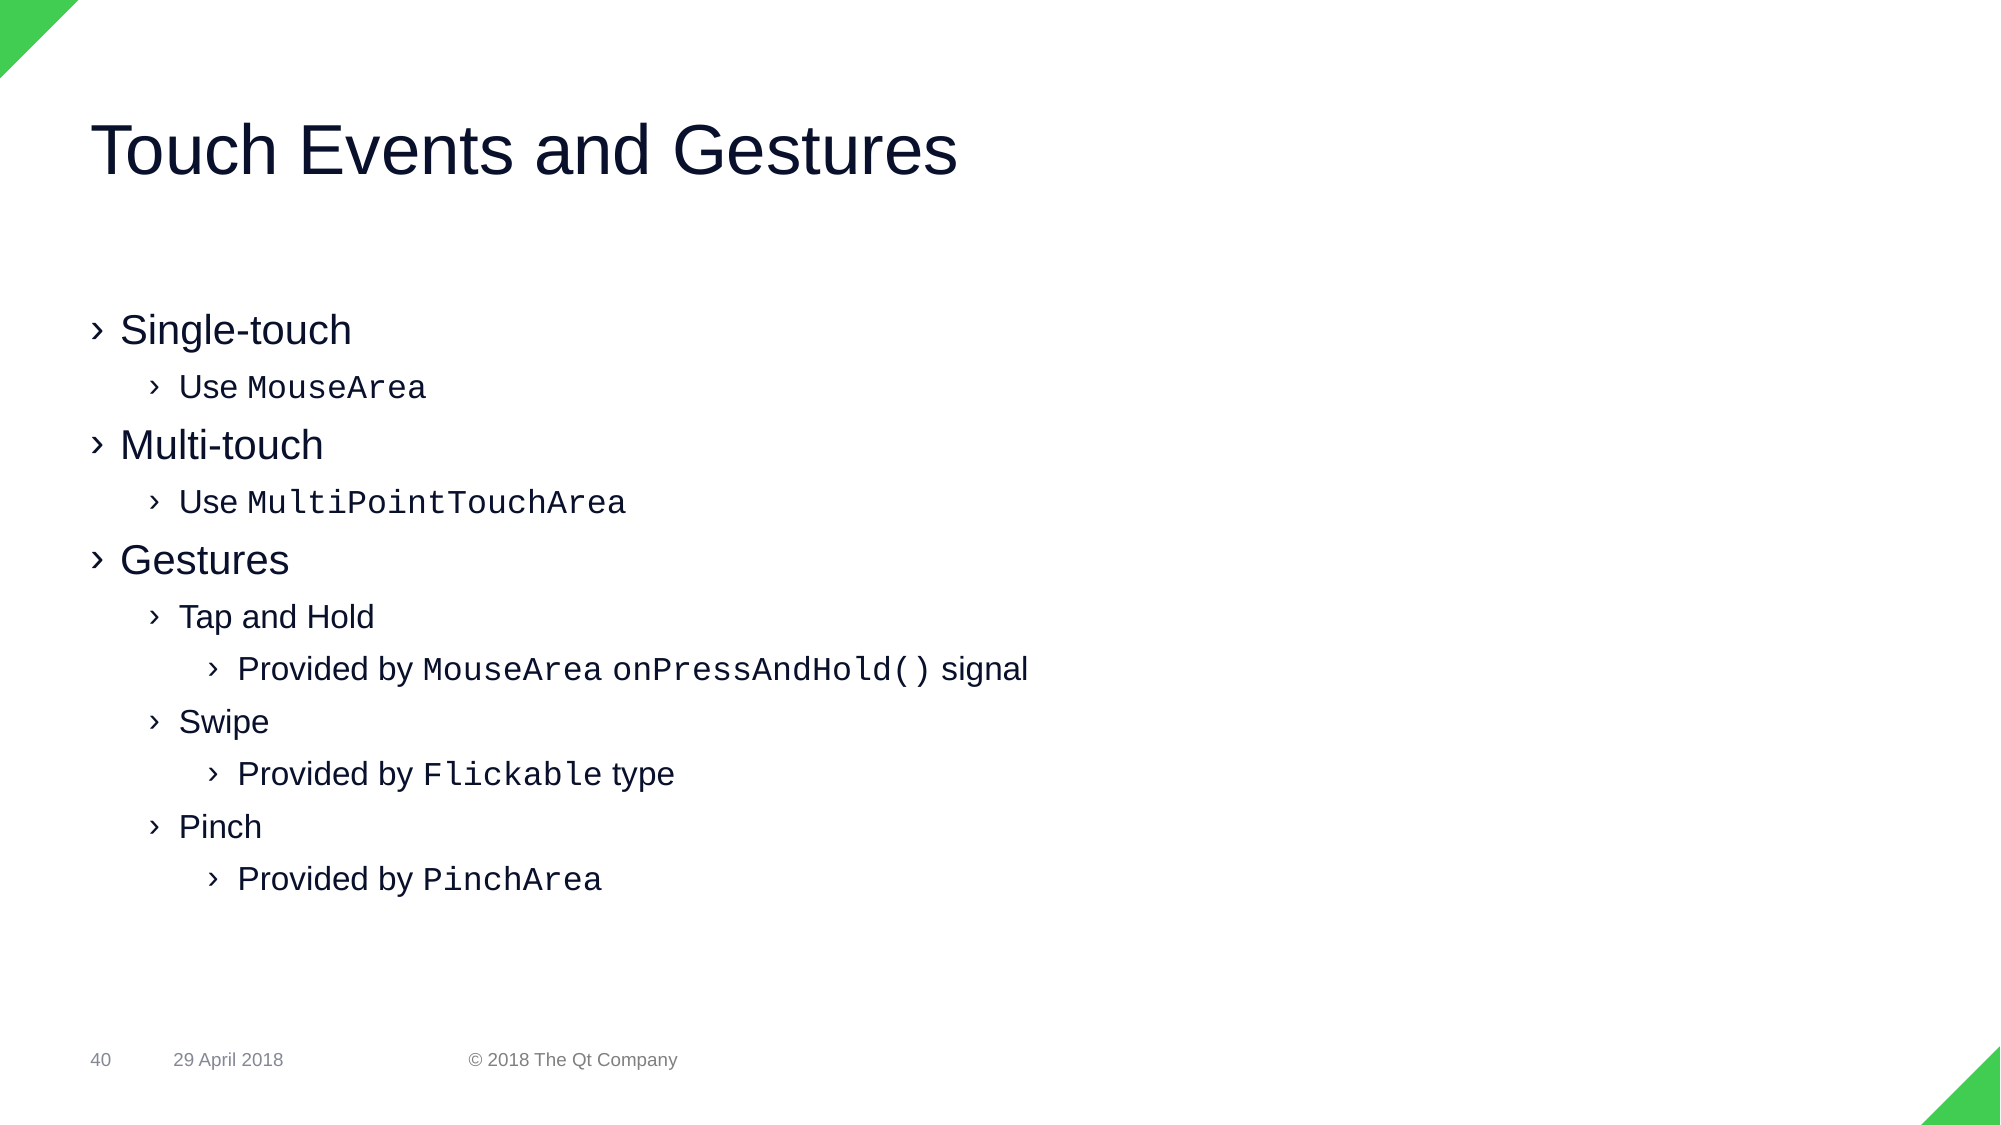

# Touch Events and Gestures
Single-touch
Use MouseArea
Multi-touch
Use MultiPointTouchArea
Gestures
Tap and Hold
Provided by MouseArea onPressAndHold() signal
Swipe
Provided by Flickable type
Pinch
Provided by PinchArea

40
© 2018 The Qt Company
29 April 2018